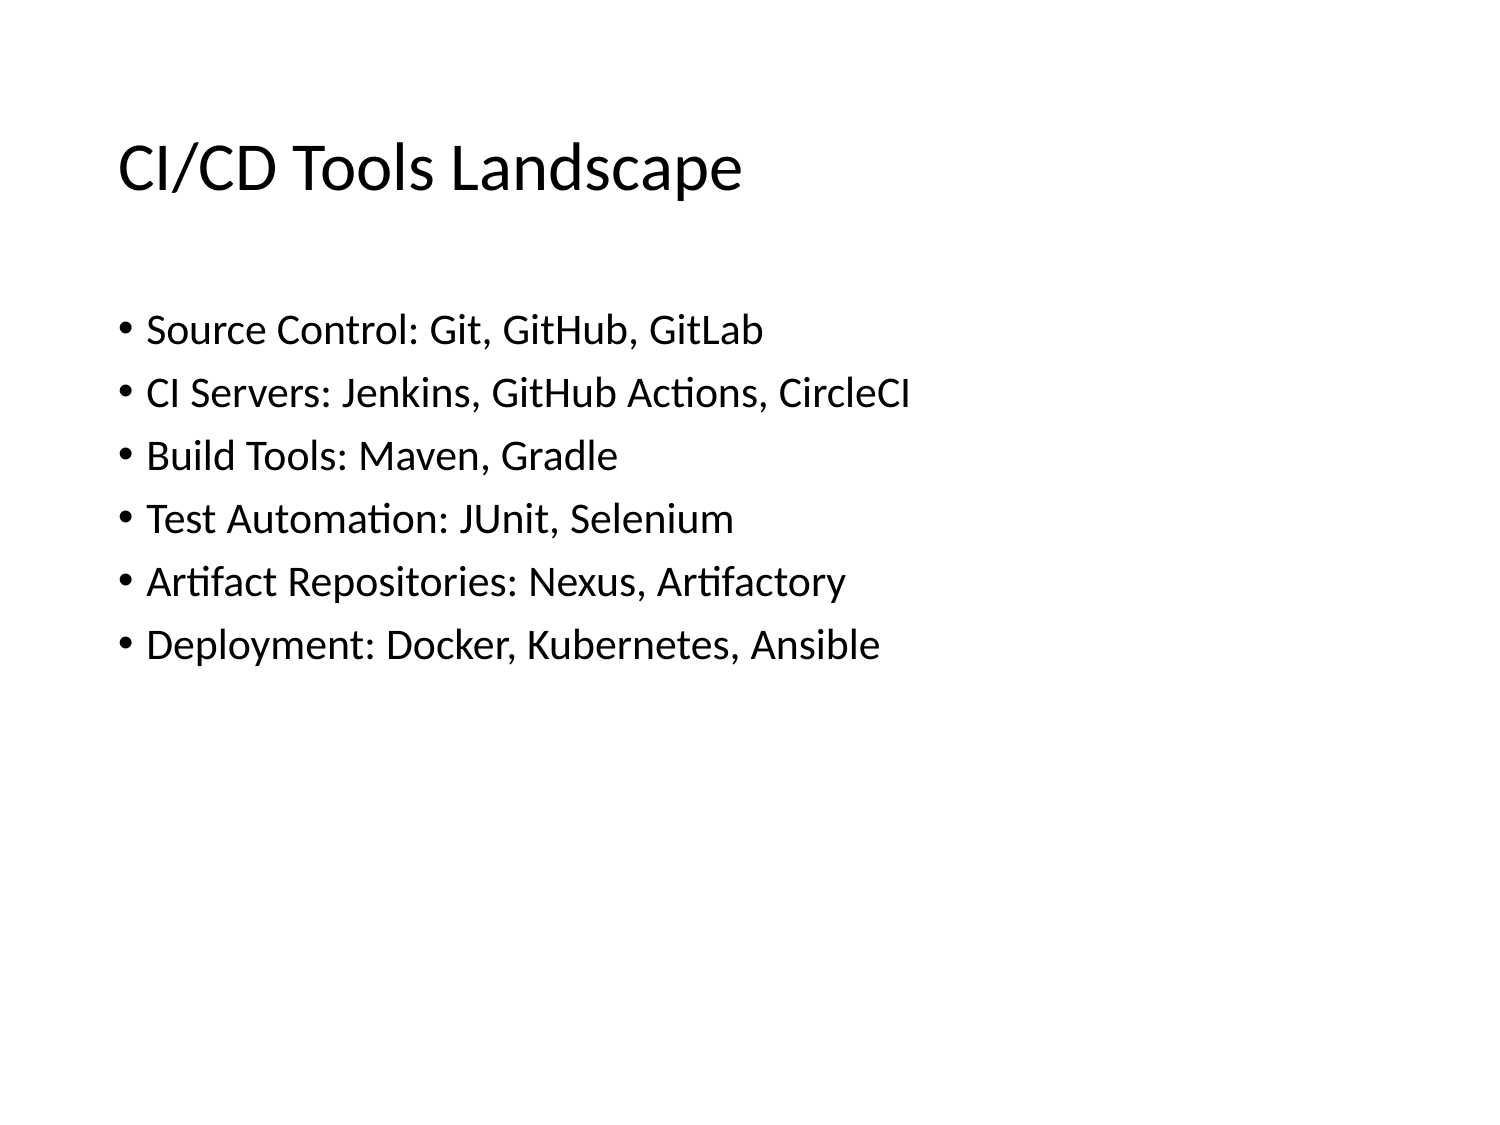

# CI/CD Tools Landscape
Source Control: Git, GitHub, GitLab
CI Servers: Jenkins, GitHub Actions, CircleCI
Build Tools: Maven, Gradle
Test Automation: JUnit, Selenium
Artifact Repositories: Nexus, Artifactory
Deployment: Docker, Kubernetes, Ansible